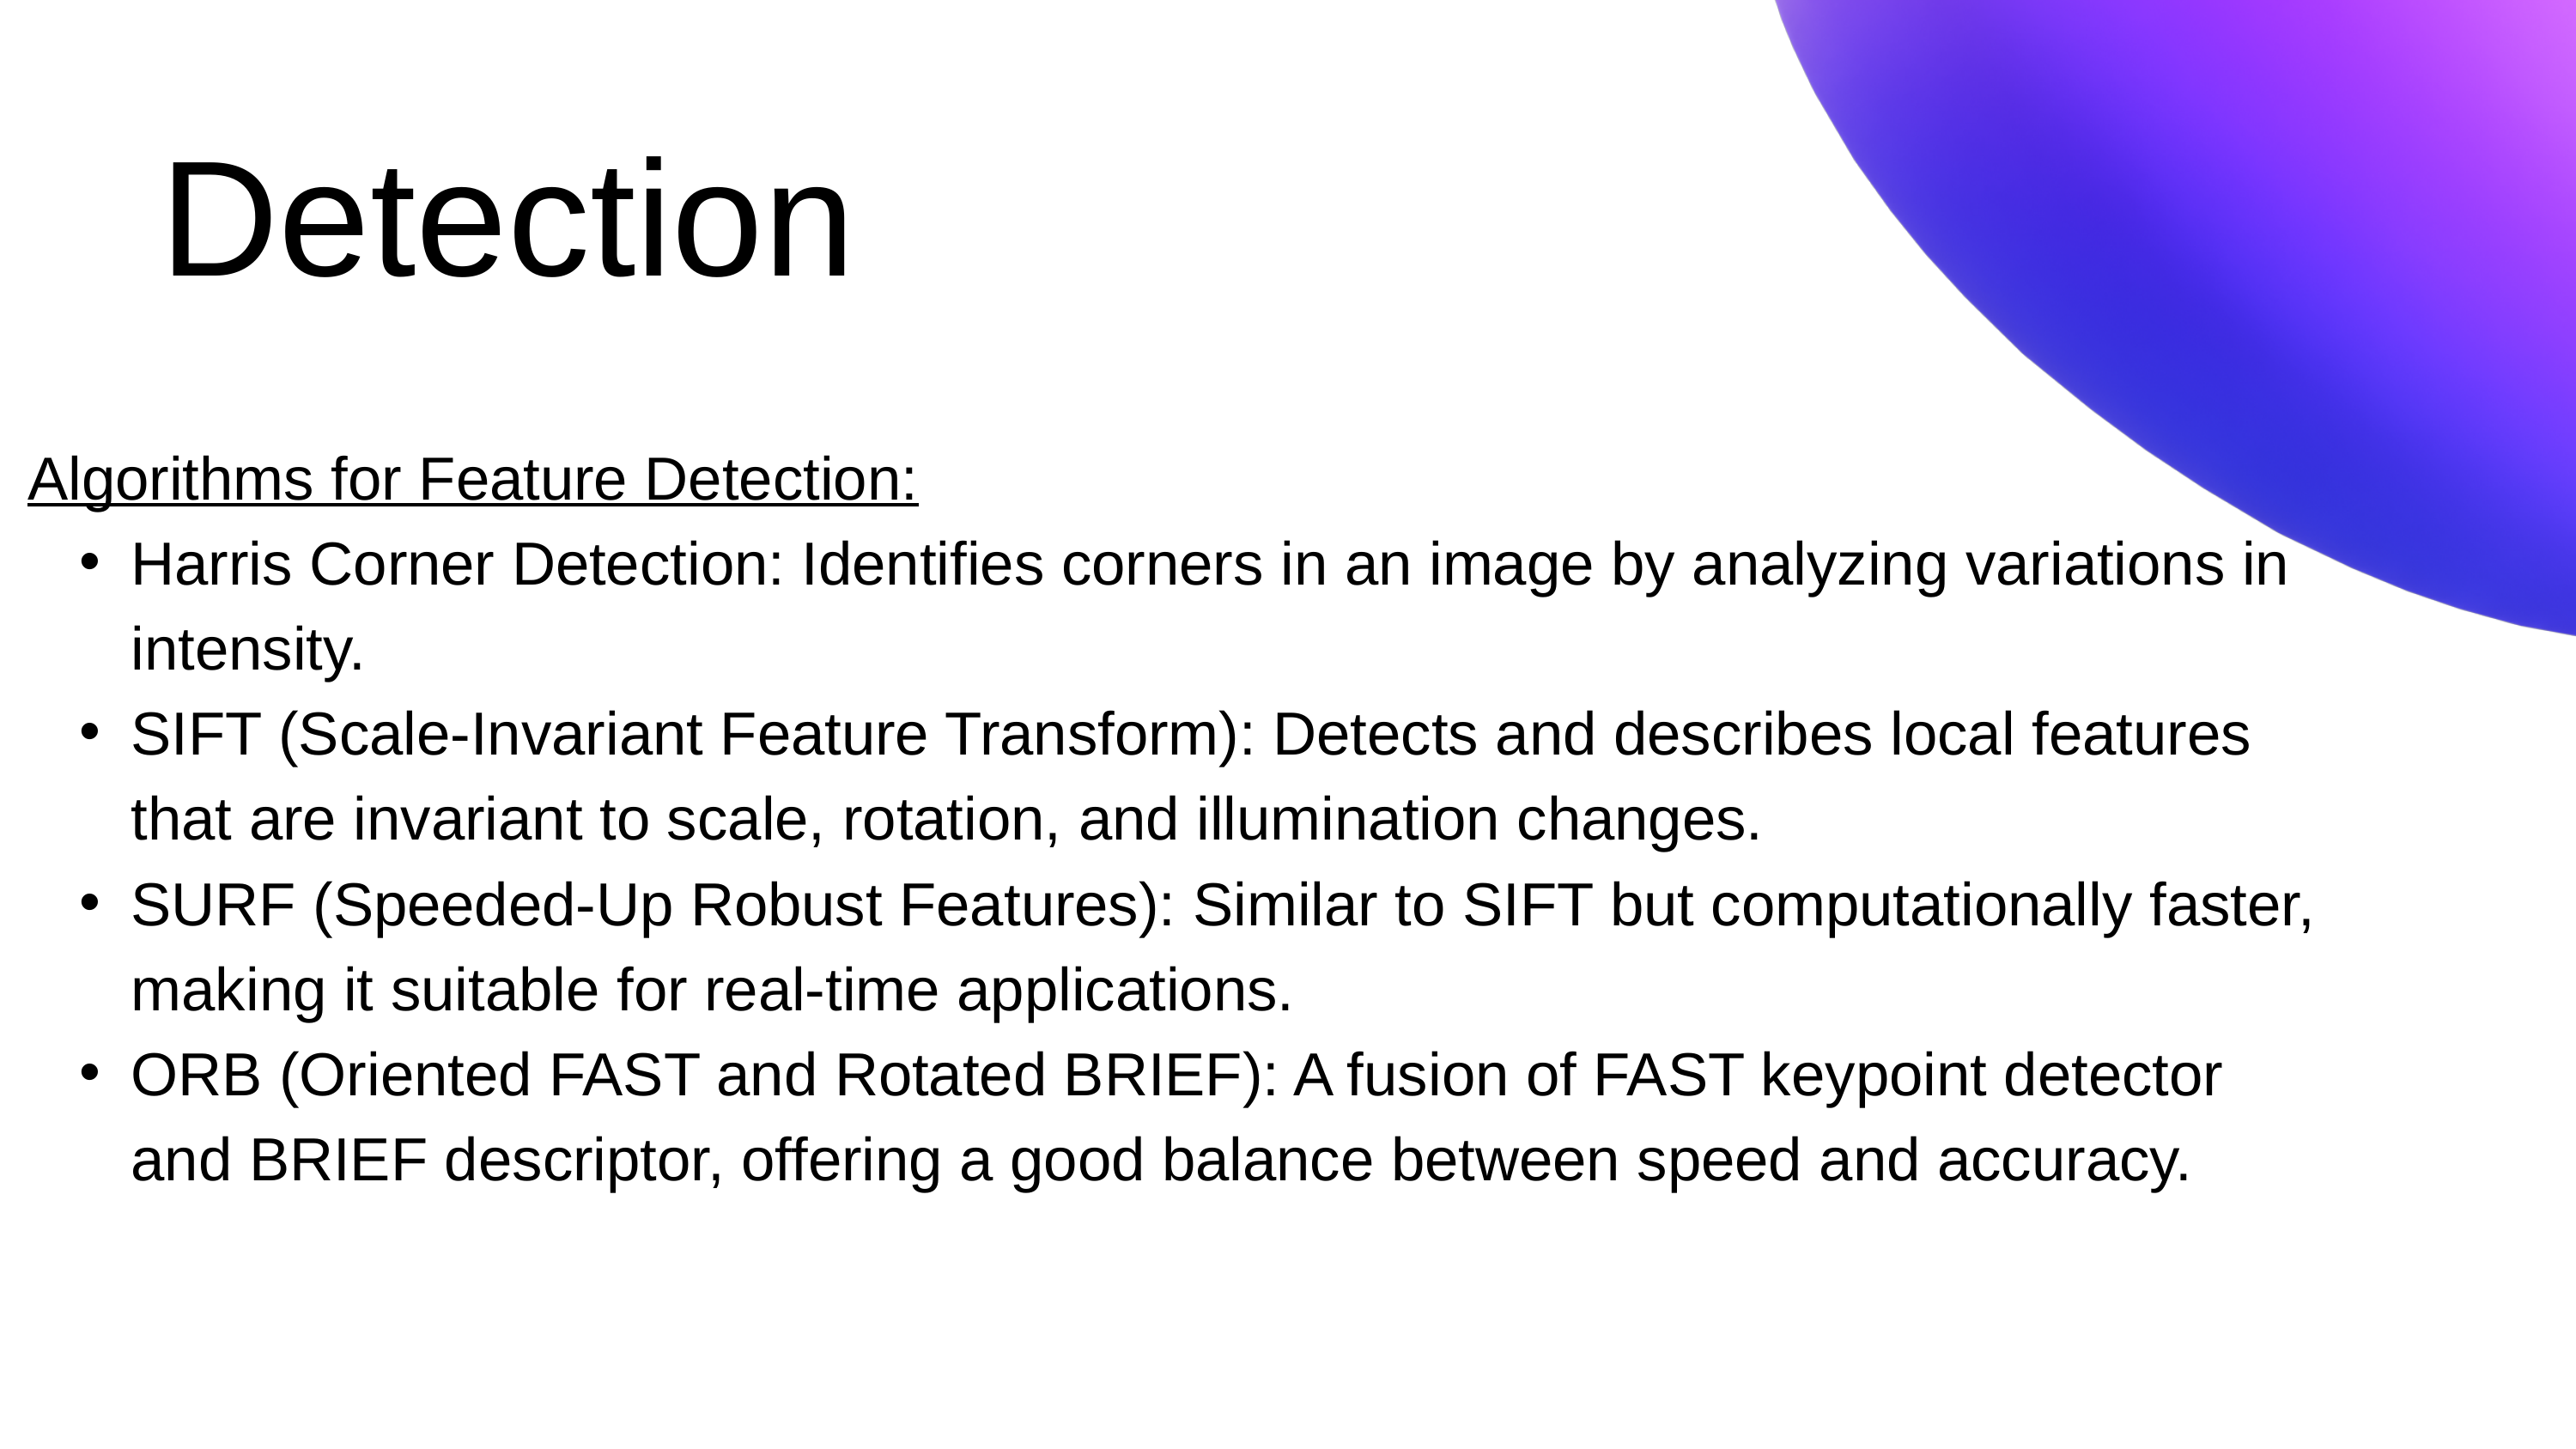

Detection
Algorithms for Feature Detection:
Harris Corner Detection: Identifies corners in an image by analyzing variations in intensity.
SIFT (Scale-Invariant Feature Transform): Detects and describes local features that are invariant to scale, rotation, and illumination changes.
SURF (Speeded-Up Robust Features): Similar to SIFT but computationally faster, making it suitable for real-time applications.
ORB (Oriented FAST and Rotated BRIEF): A fusion of FAST keypoint detector and BRIEF descriptor, offering a good balance between speed and accuracy.